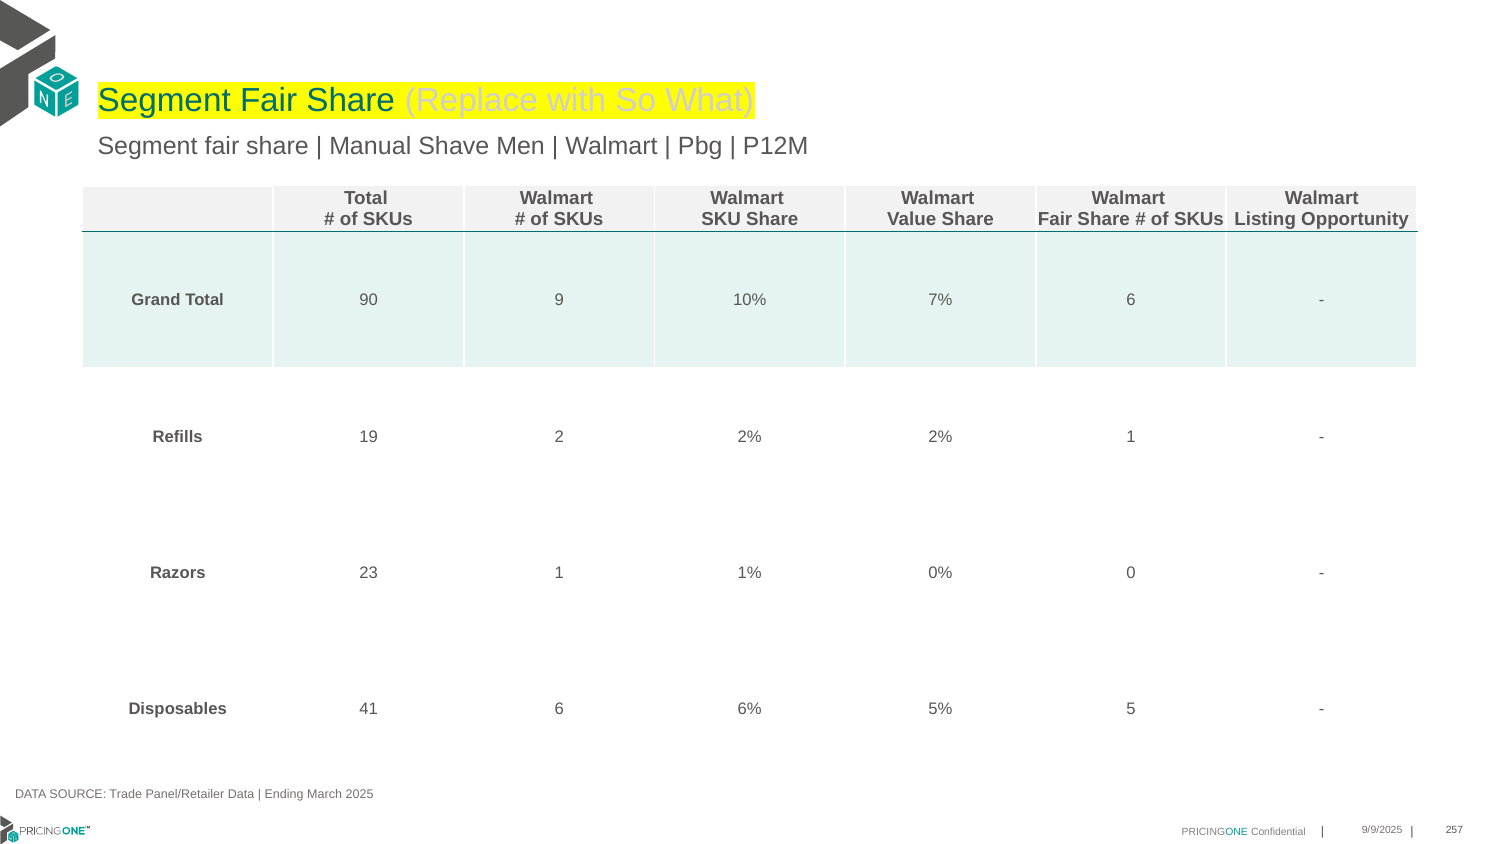

# Segment Fair Share (Replace with So What)
Segment fair share | Manual Shave Men | Walmart | Pbg | P12M
|  | Total # of SKUs | Walmart # of SKUs | Walmart SKU Share | Walmart Value Share | Walmart Fair Share # of SKUs | Walmart Listing Opportunity |
| --- | --- | --- | --- | --- | --- | --- |
| Grand Total | 90 | 9 | 10% | 7% | 6 | - |
| Refills | 19 | 2 | 2% | 2% | 1 | - |
| Razors | 23 | 1 | 1% | 0% | 0 | - |
| Disposables | 41 | 6 | 6% | 5% | 5 | - |
DATA SOURCE: Trade Panel/Retailer Data | Ending March 2025

9/9/2025
257